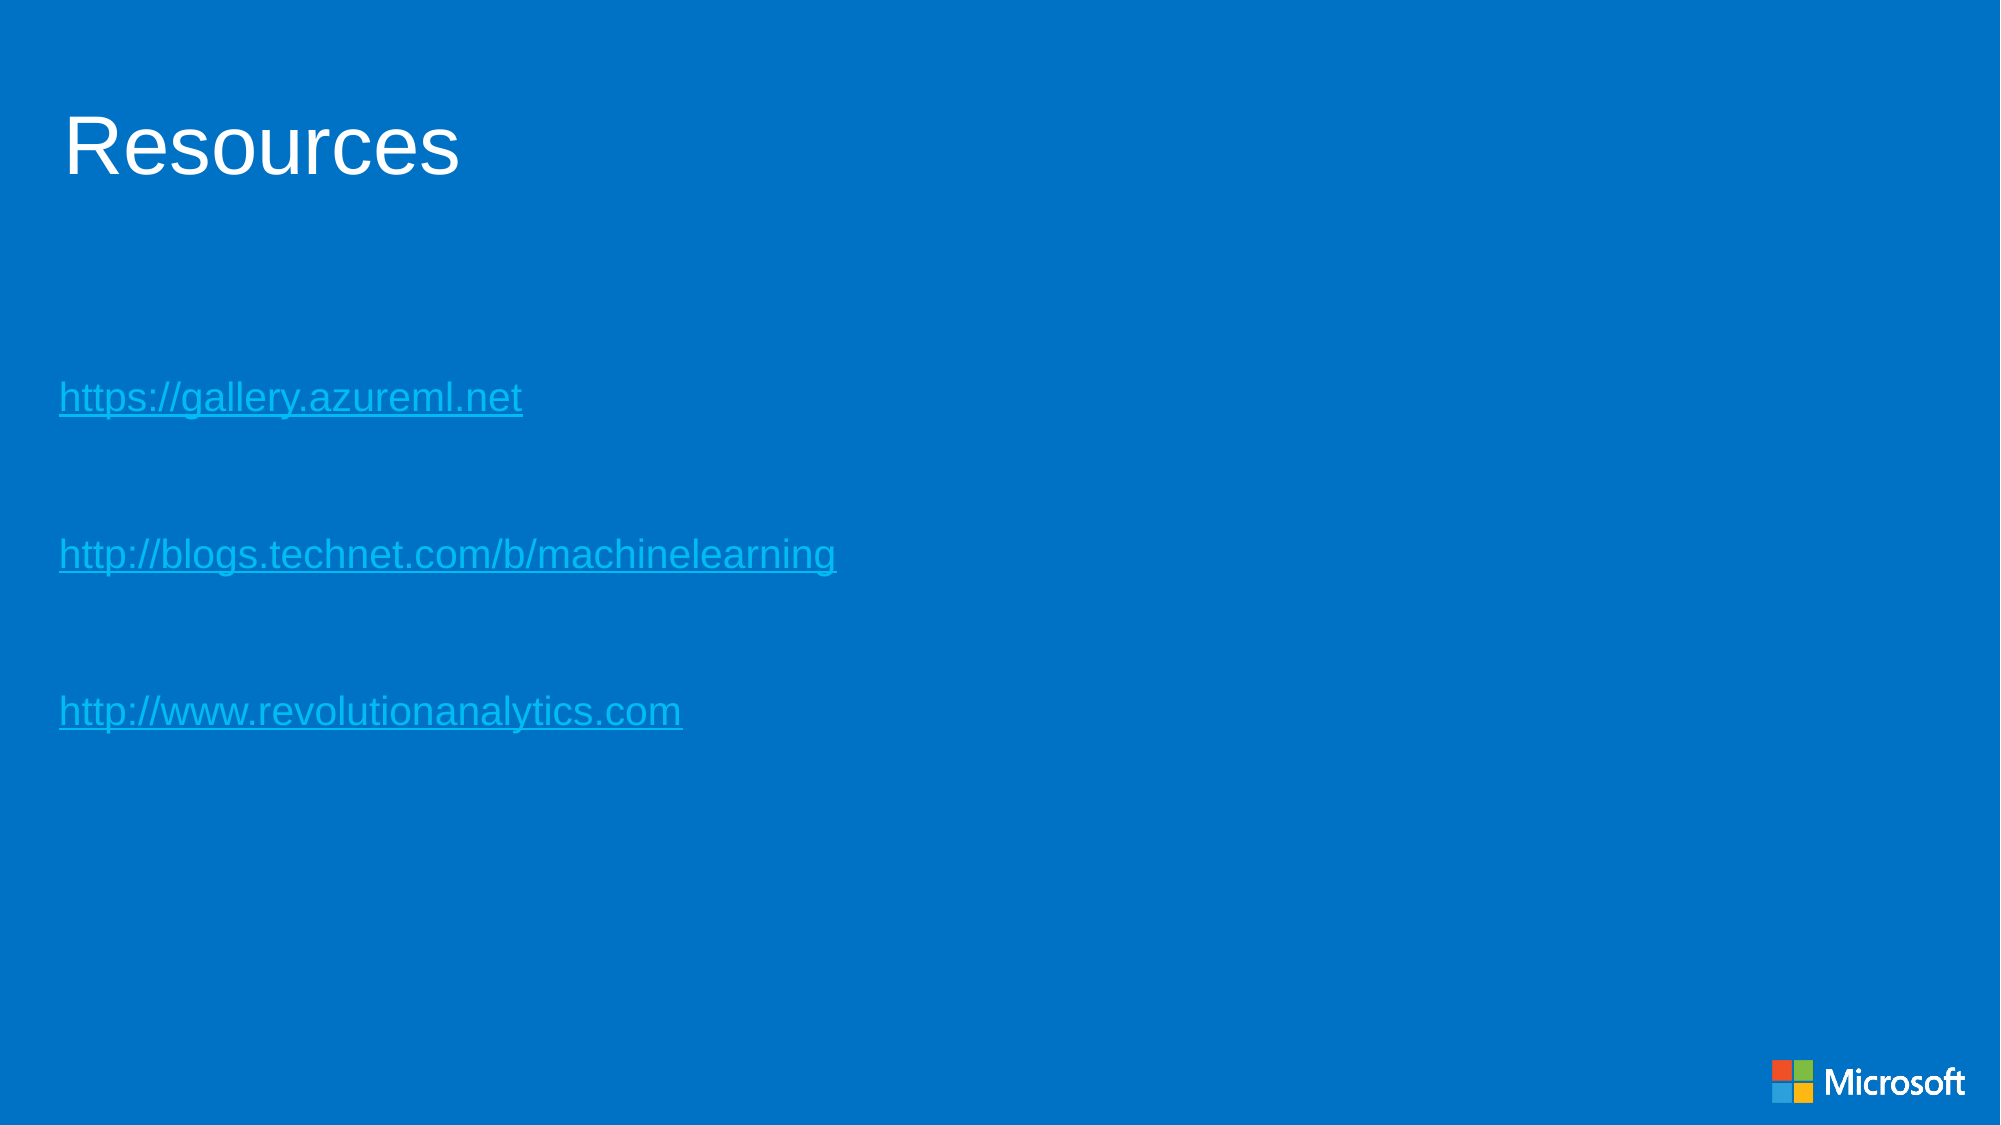

#
Resources
Azure Machine Learning gallery
https://gallery.azureml.net
Azure Machine Learning blog
http://blogs.technet.com/b/machinelearning
Revolution Analytics
http://www.revolutionanalytics.com